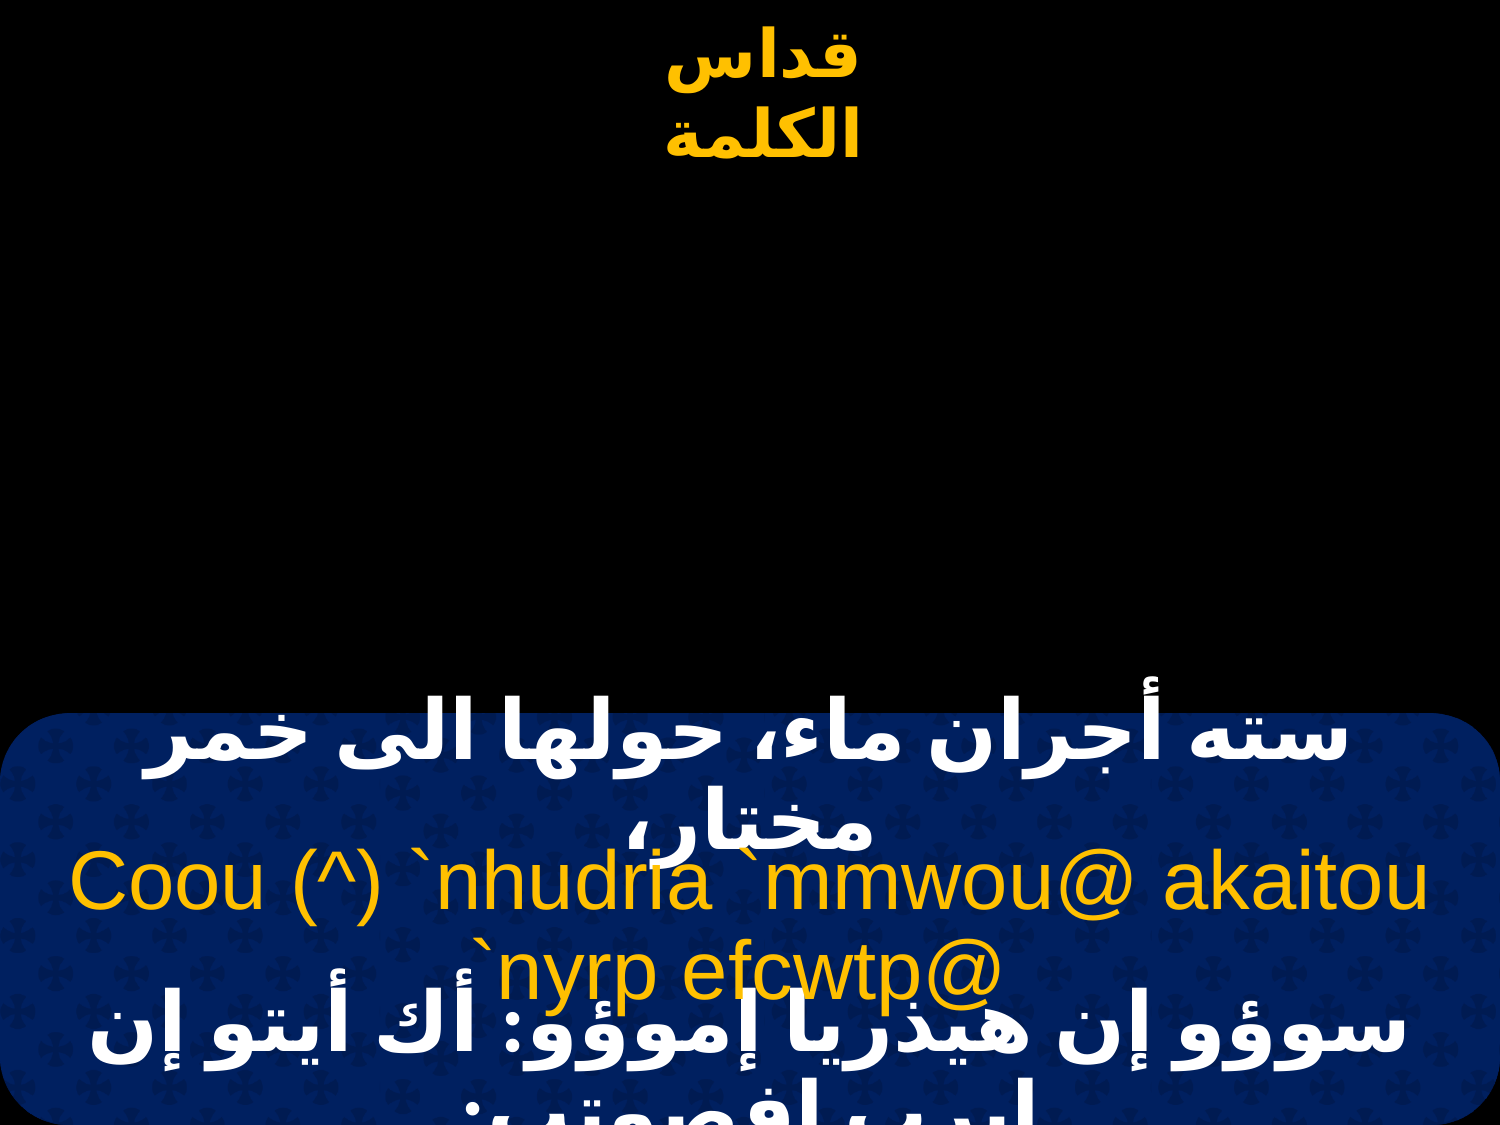

# سته أجران ماء، حولها الى خمر مختار،
Coou (^) `nhudria `mmwou@ akaitou `nyrp efcwtp@
سوؤو إن هيذريا إموؤو: أك أيتو إن إيرب إفصوتب: